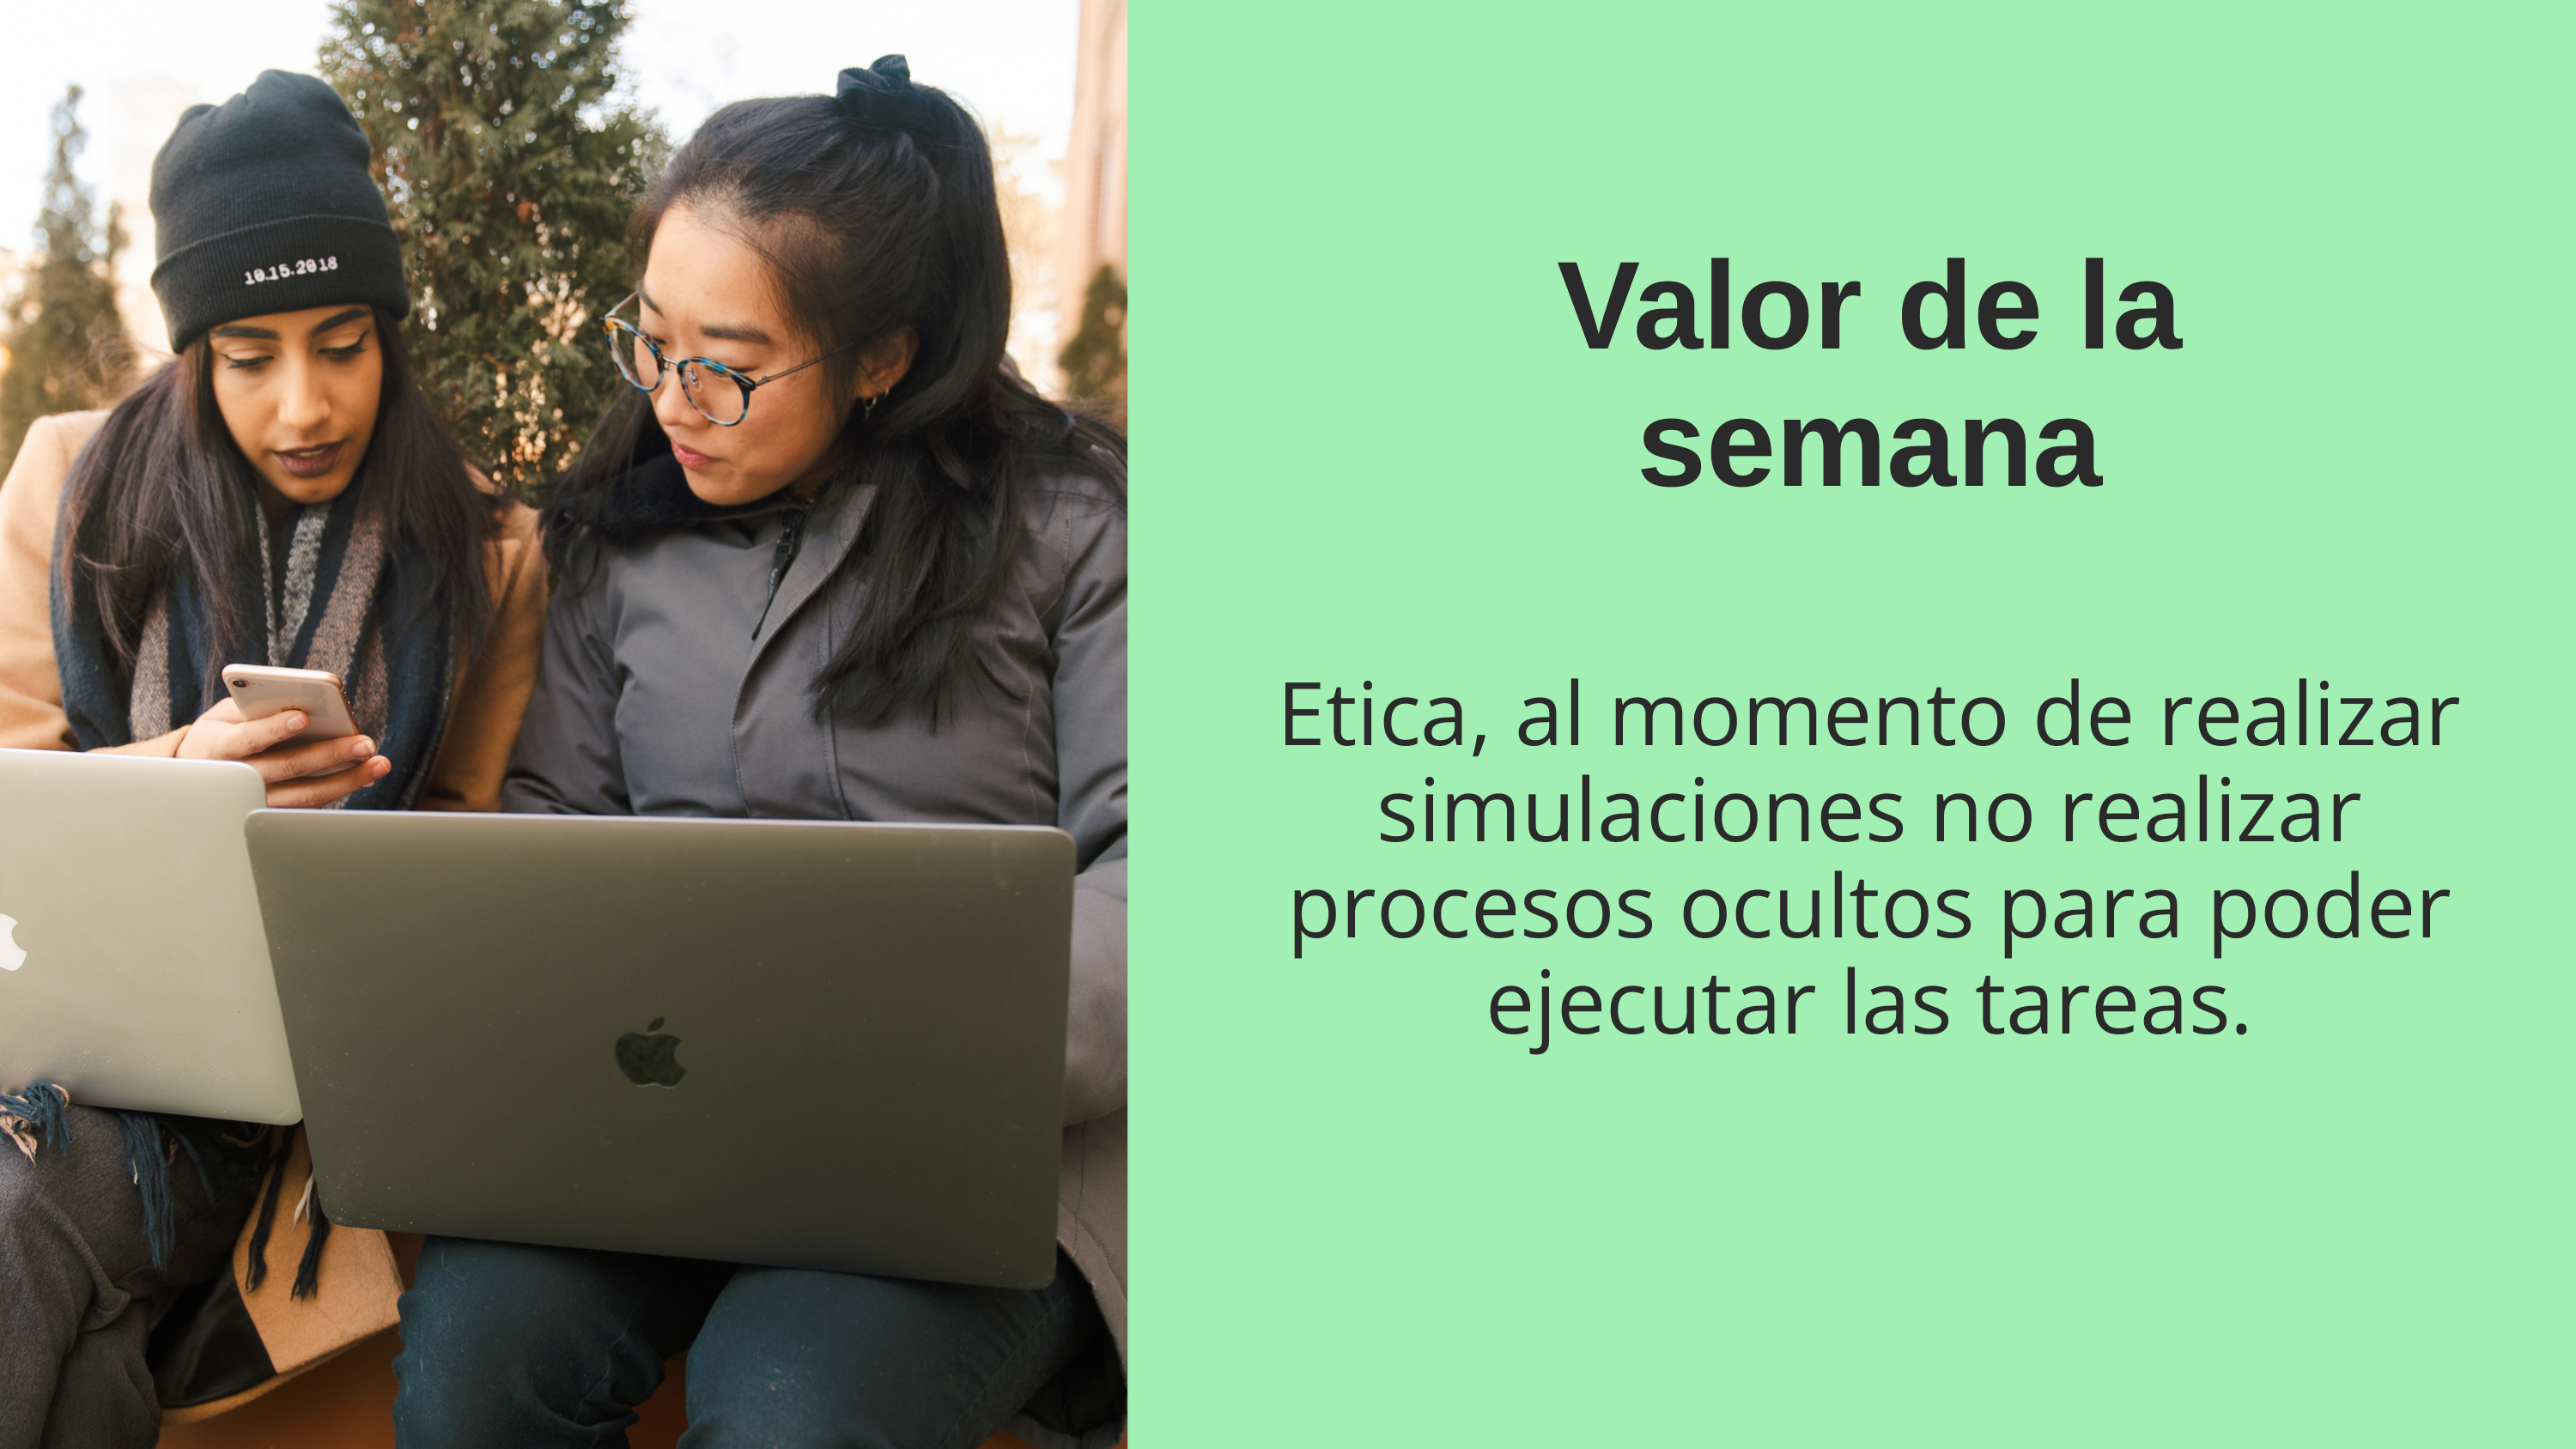

Valor de la semana
Etica, al momento de realizar simulaciones no realizar procesos ocultos para poder ejecutar las tareas.